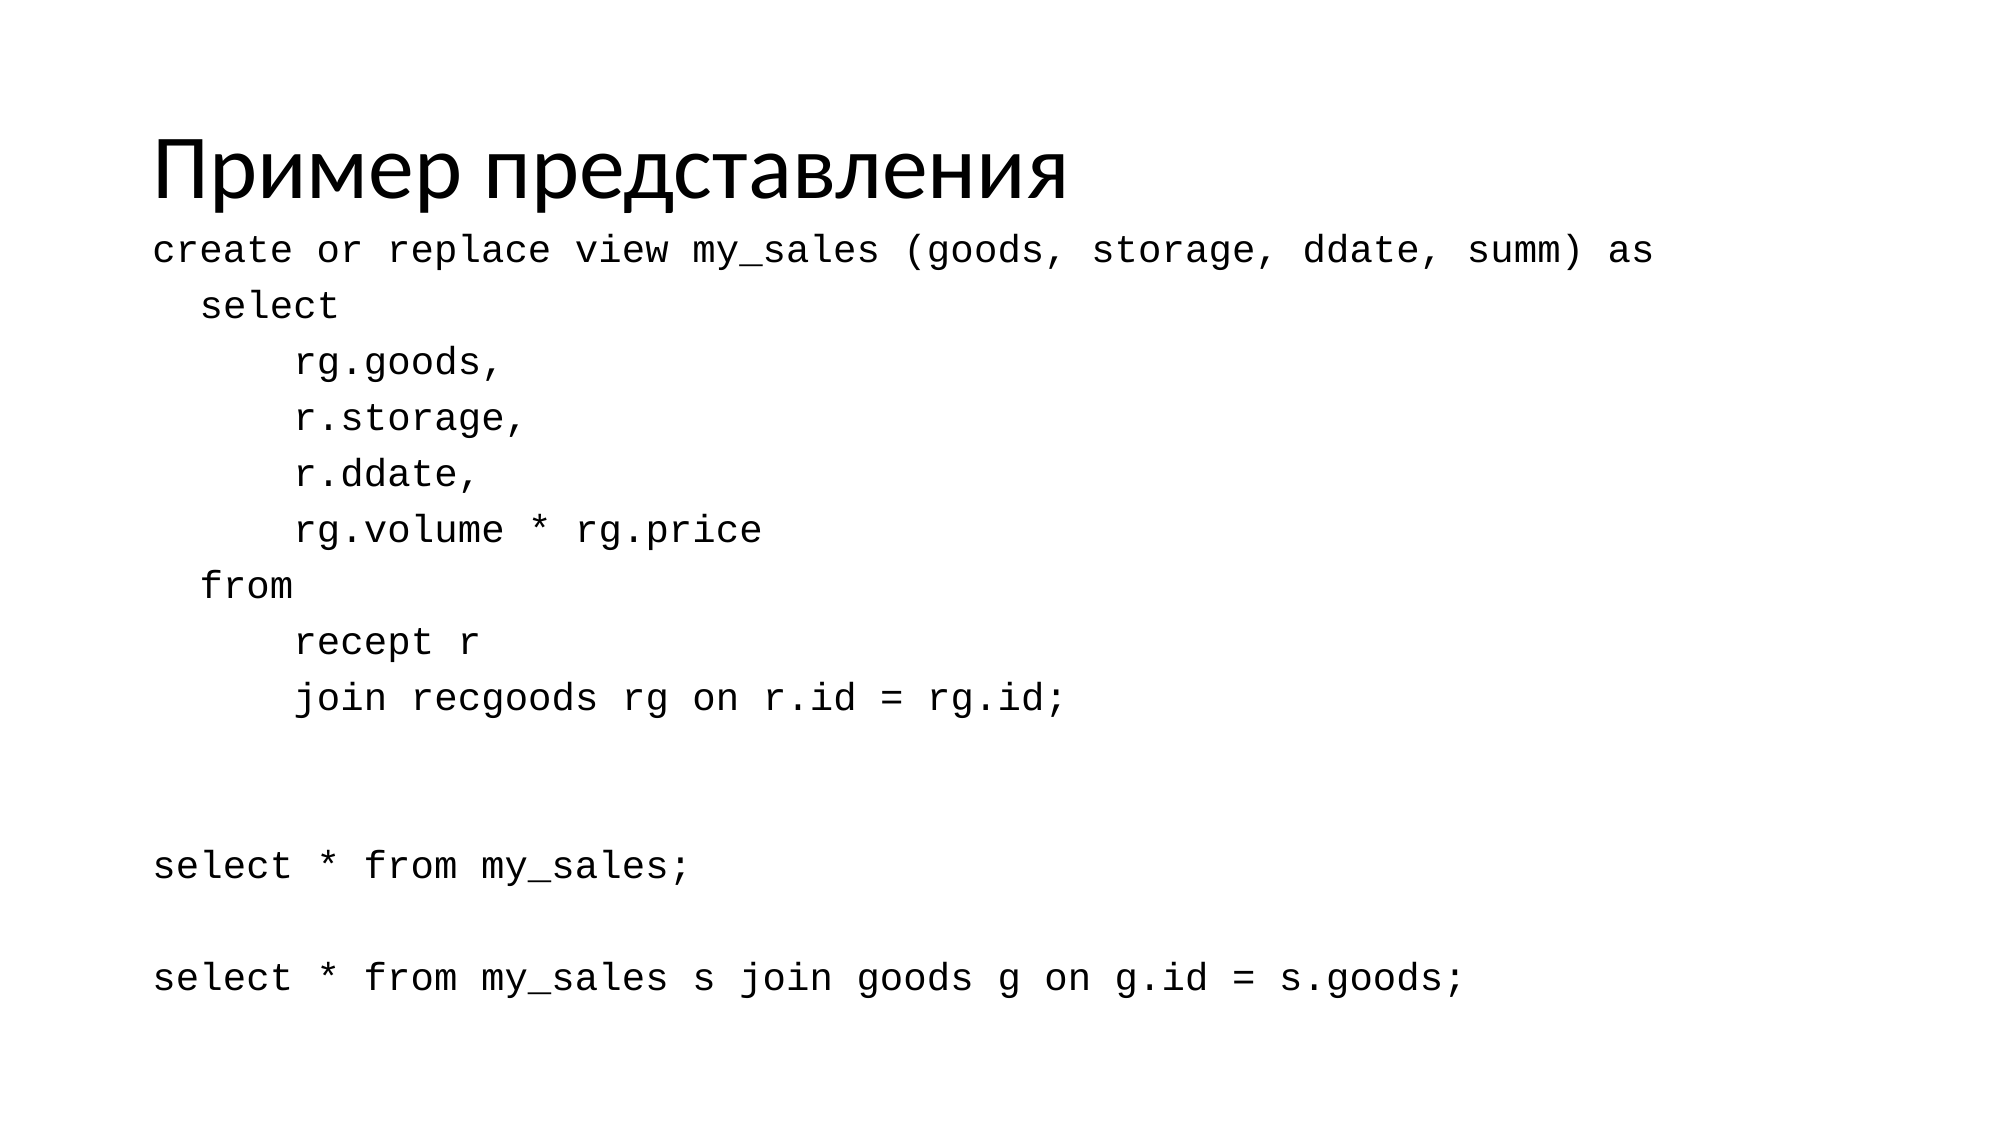

# Пример представления
create or replace view my_sales (goods, storage, ddate, summ) as
  select
      rg.goods,
      r.storage,
      r.ddate,
      rg.volume * rg.price
  from
      recept r
      join recgoods rg on r.id = rg.id;

select * from my_sales;

select * from my_sales s join goods g on g.id = s.goods;